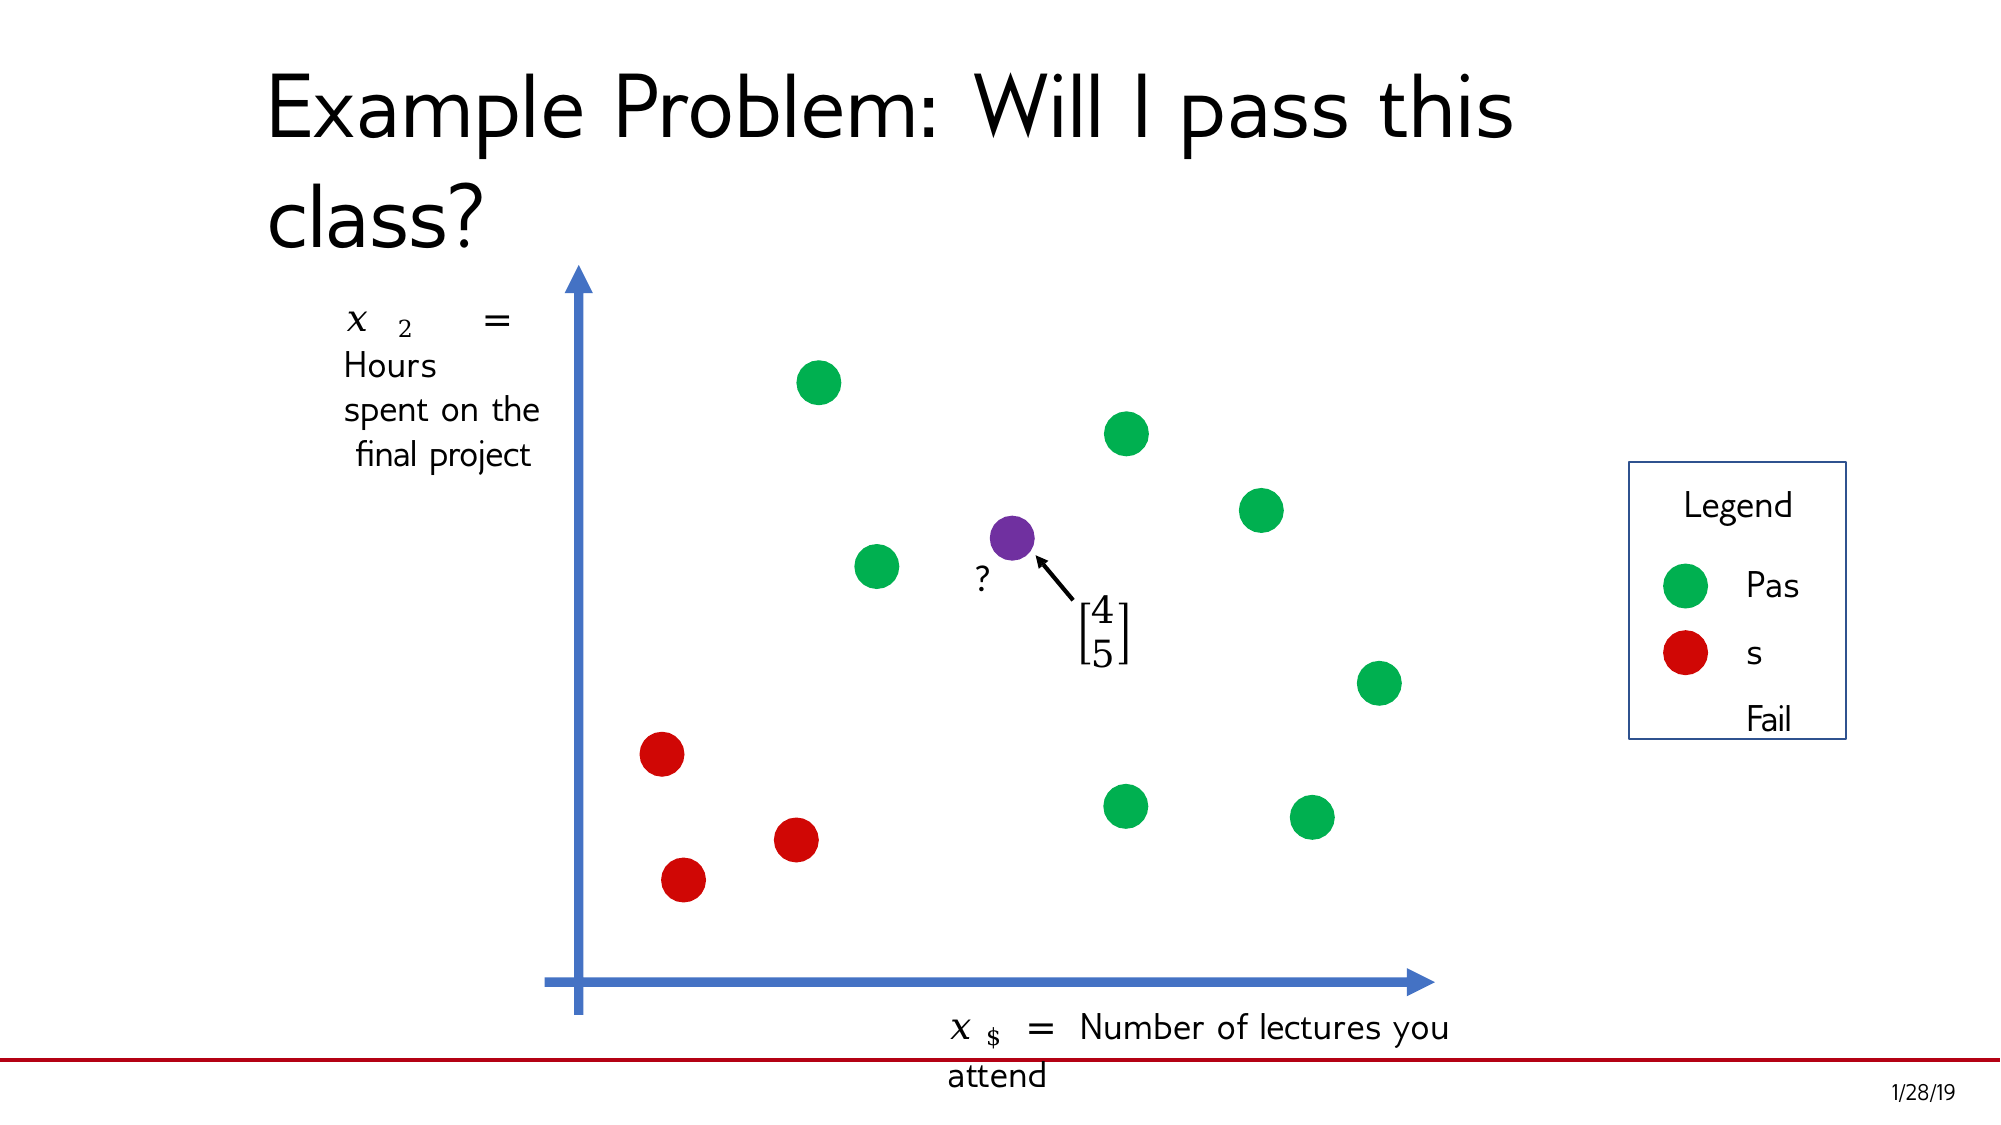

# Example Problem: Will I pass this class?

𝑥 2   =  Hours  spent on the  final project
Legend
Pass  Fail
?

4
5

𝑥 $   =  Number of lectures you attend
1/28/19